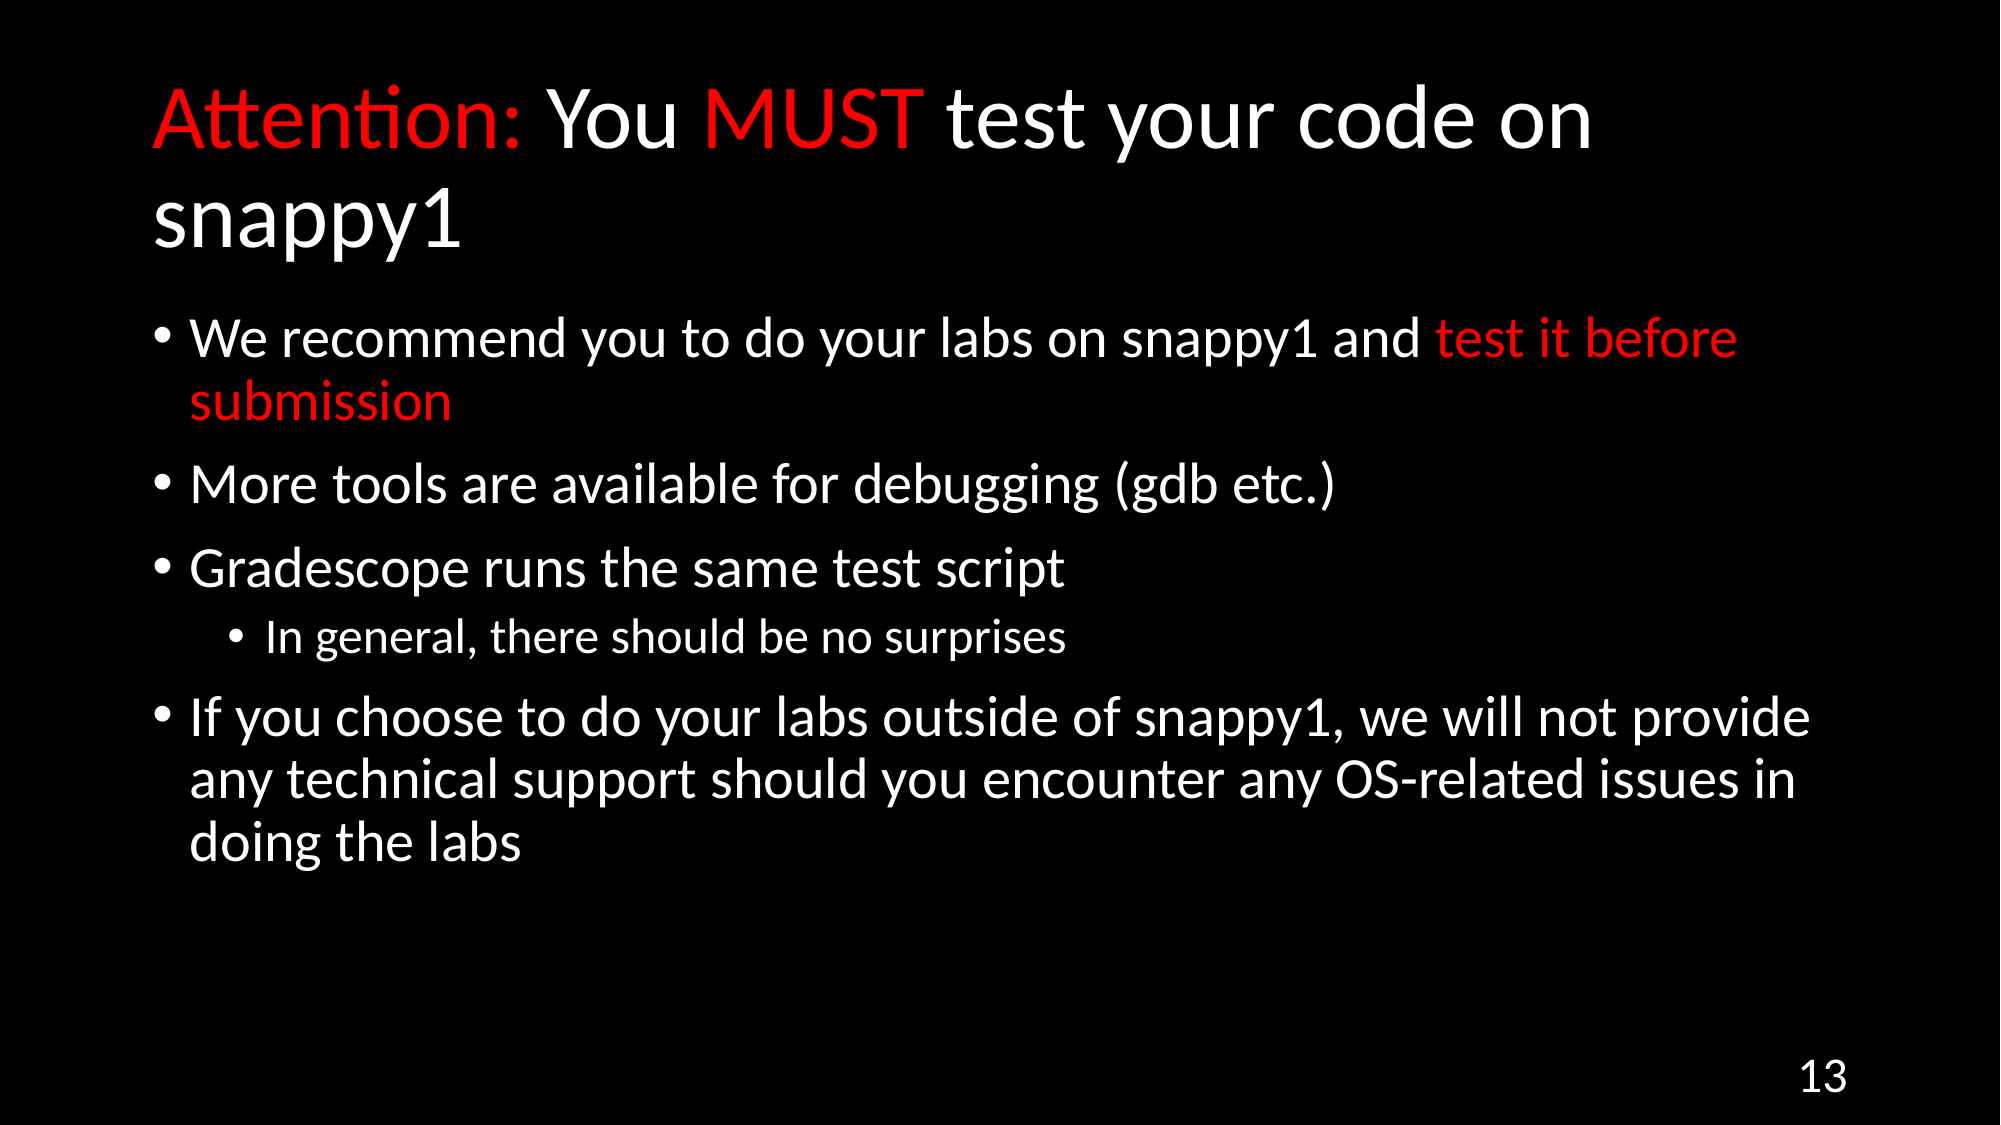

# Attention: You MUST test your code on snappy1
We recommend you to do your labs on snappy1 and test it before submission
More tools are available for debugging (gdb etc.)
Gradescope runs the same test script
In general, there should be no surprises
If you choose to do your labs outside of snappy1, we will not provide any technical support should you encounter any OS-related issues in doing the labs
13